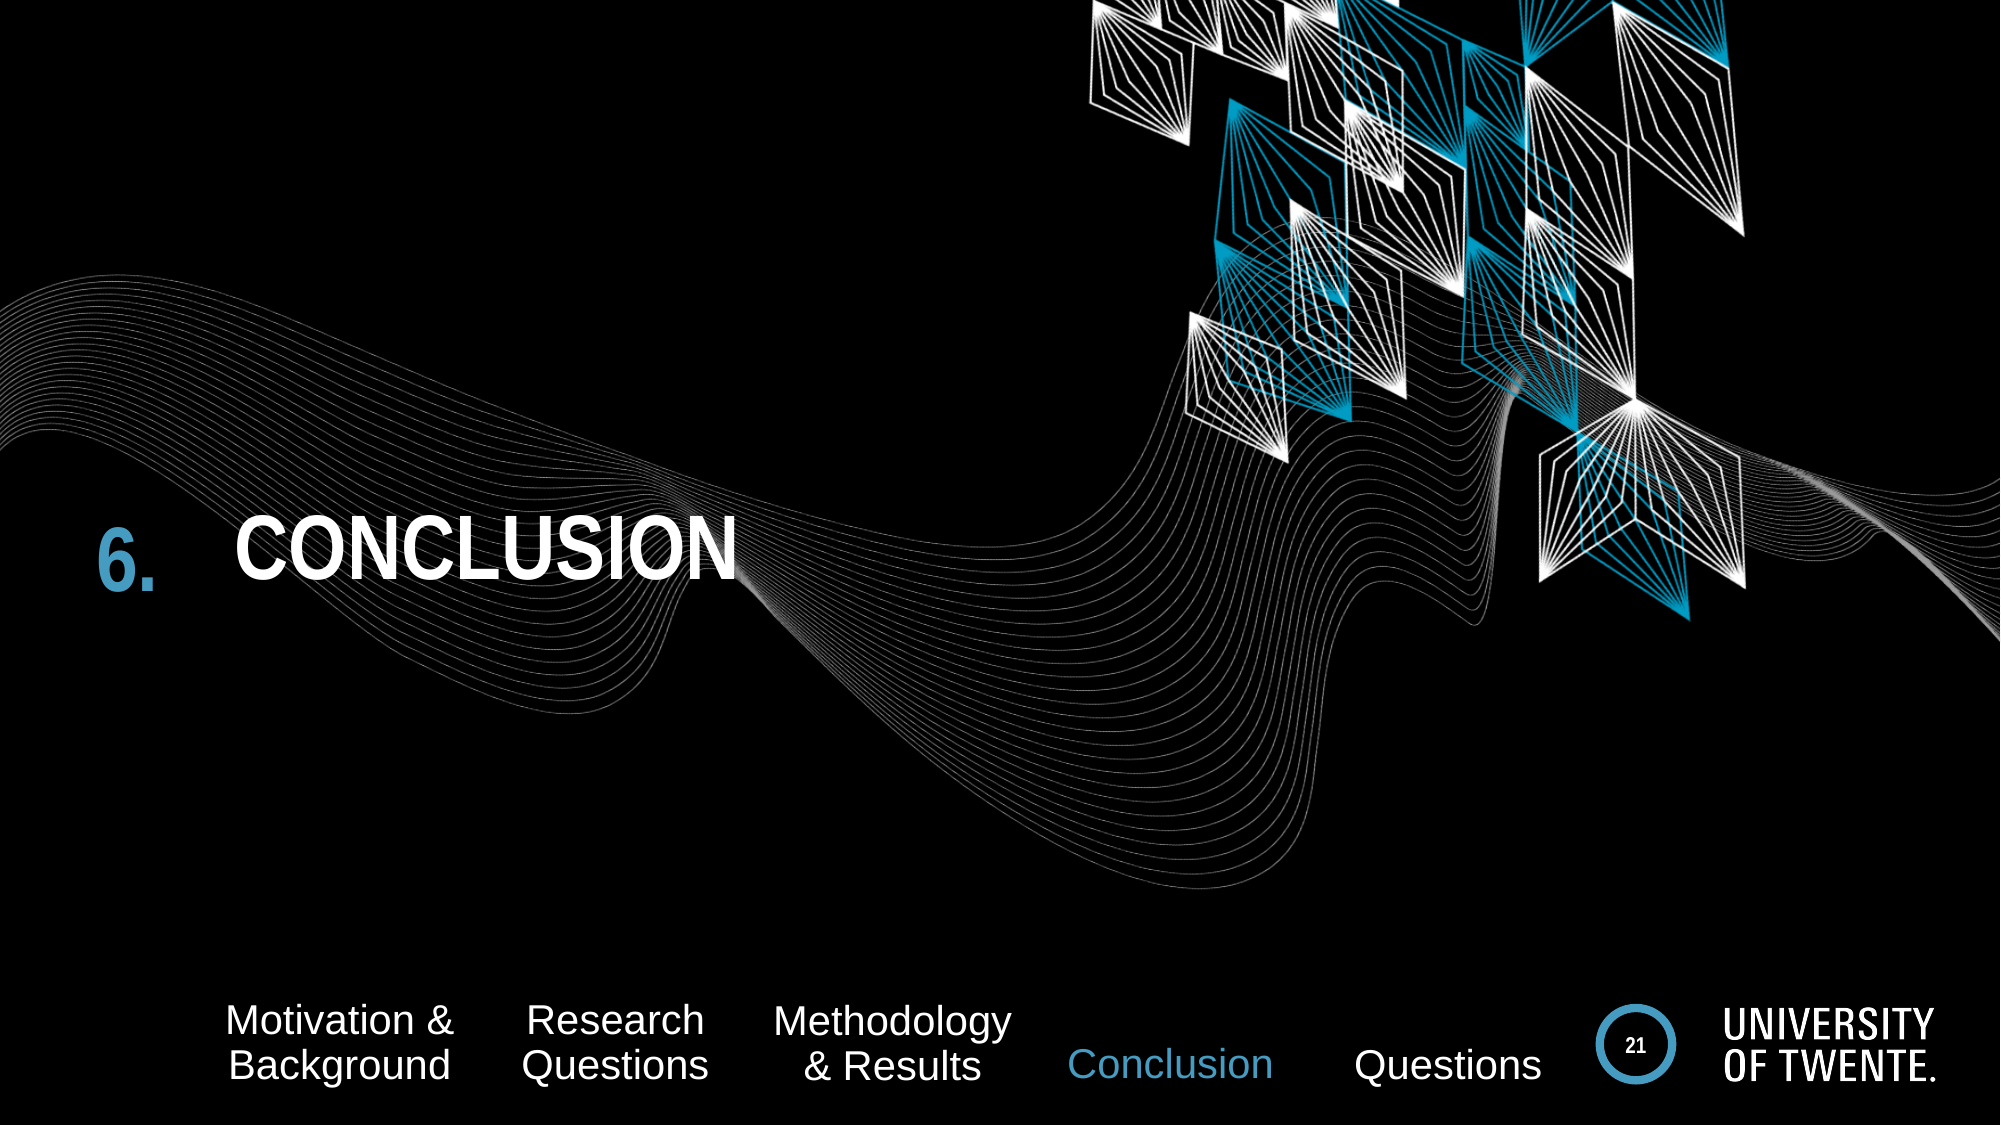

6.
# Conclusion
Research Questions
Methodology & Results
Motivation & Background
Conclusion
Questions
21